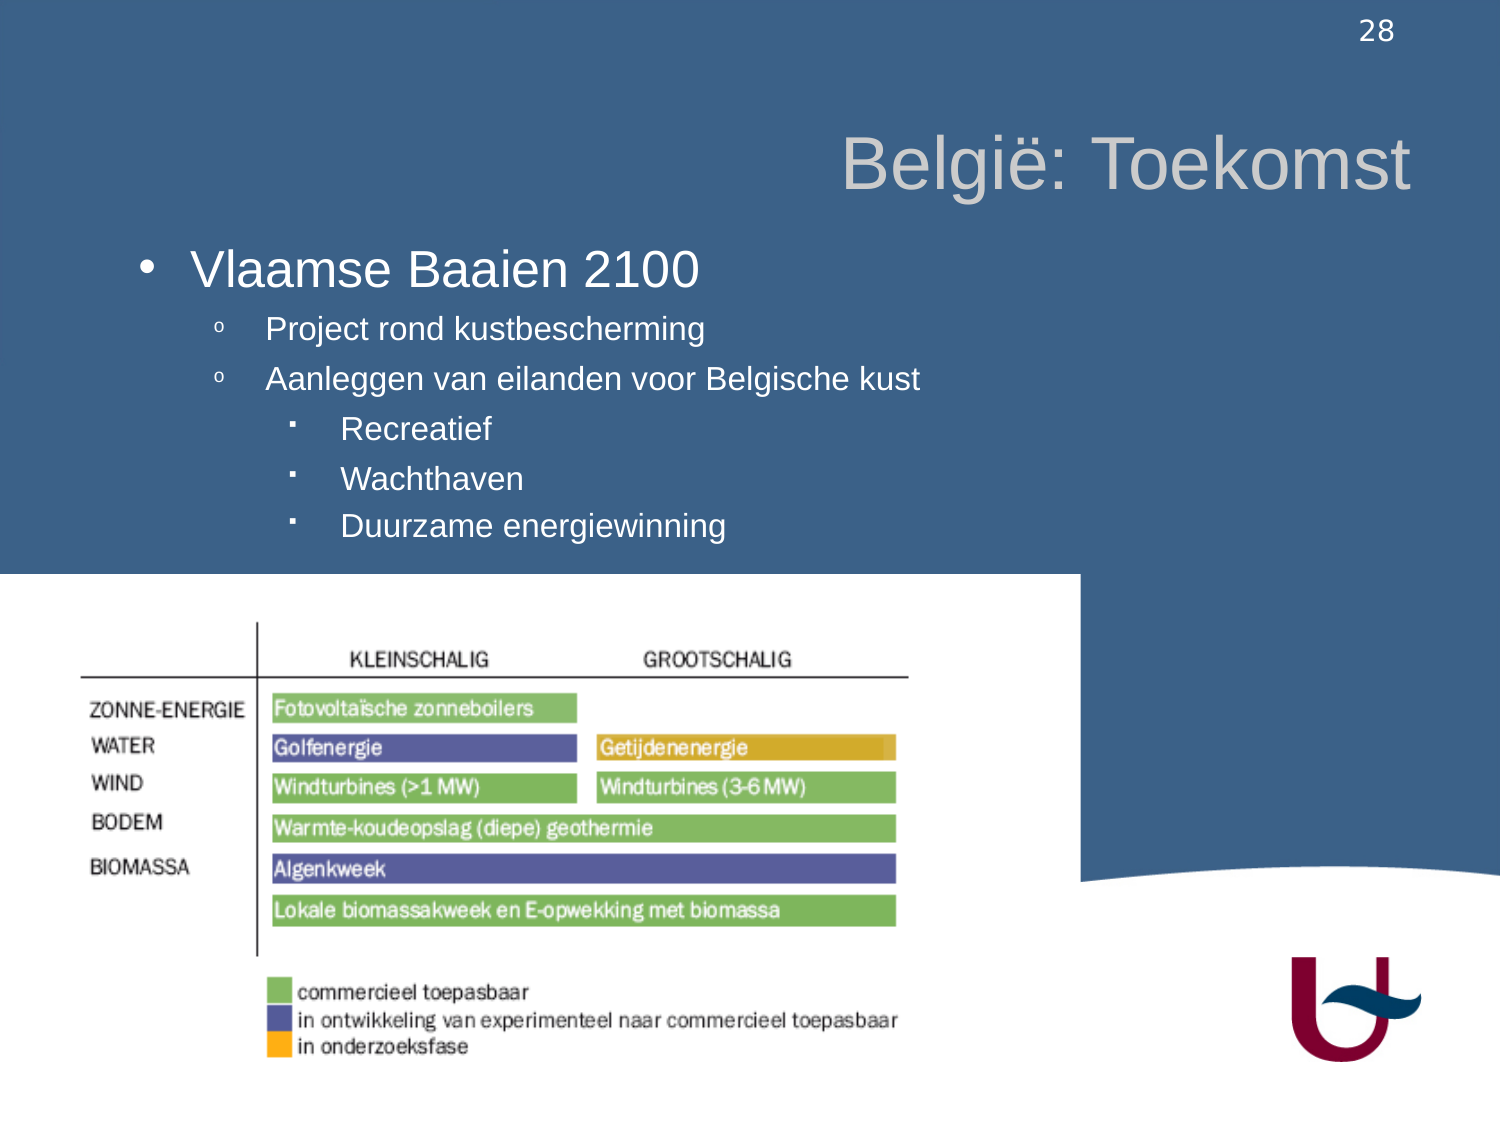

# België: Toekomst
Vlaamse Baaien 2100
Project rond kustbescherming
Aanleggen van eilanden voor Belgische kust
Recreatief
Wachthaven
Duurzame energiewinning